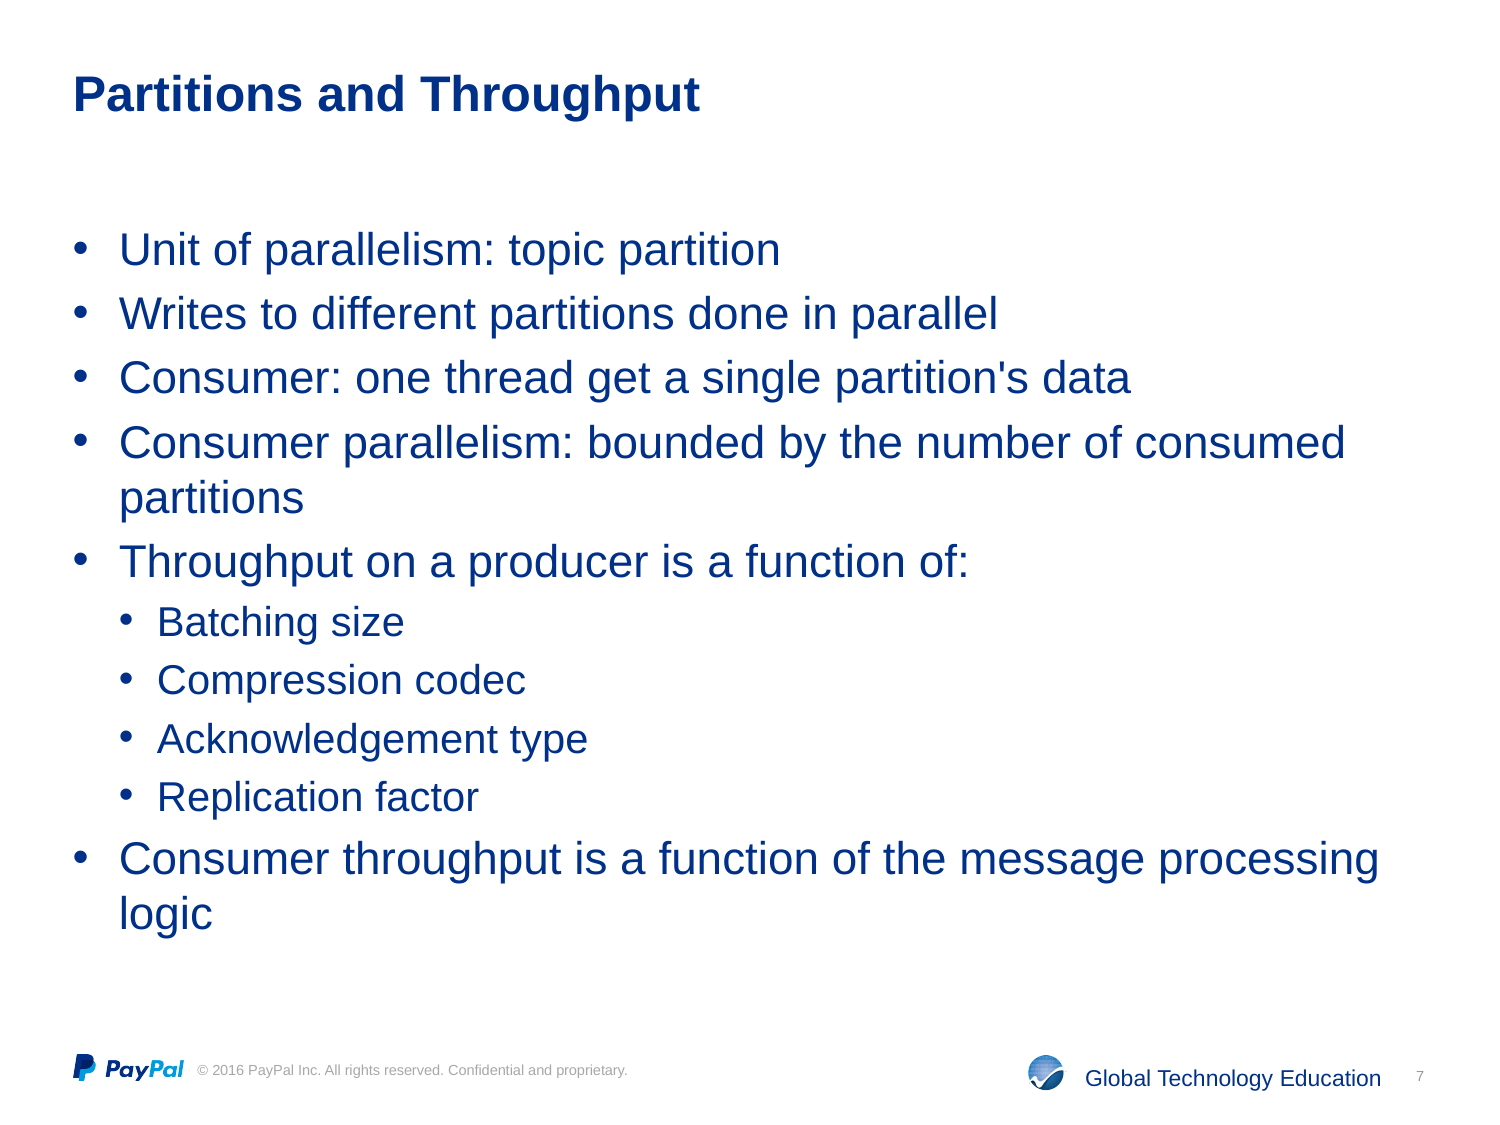

# Partitions and Throughput
Unit of parallelism: topic partition
Writes to different partitions done in parallel
Consumer: one thread get a single partition's data
Consumer parallelism: bounded by the number of consumed partitions
Throughput on a producer is a function of:
Batching size
Compression codec
Acknowledgement type
Replication factor
Consumer throughput is a function of the message processing logic

7